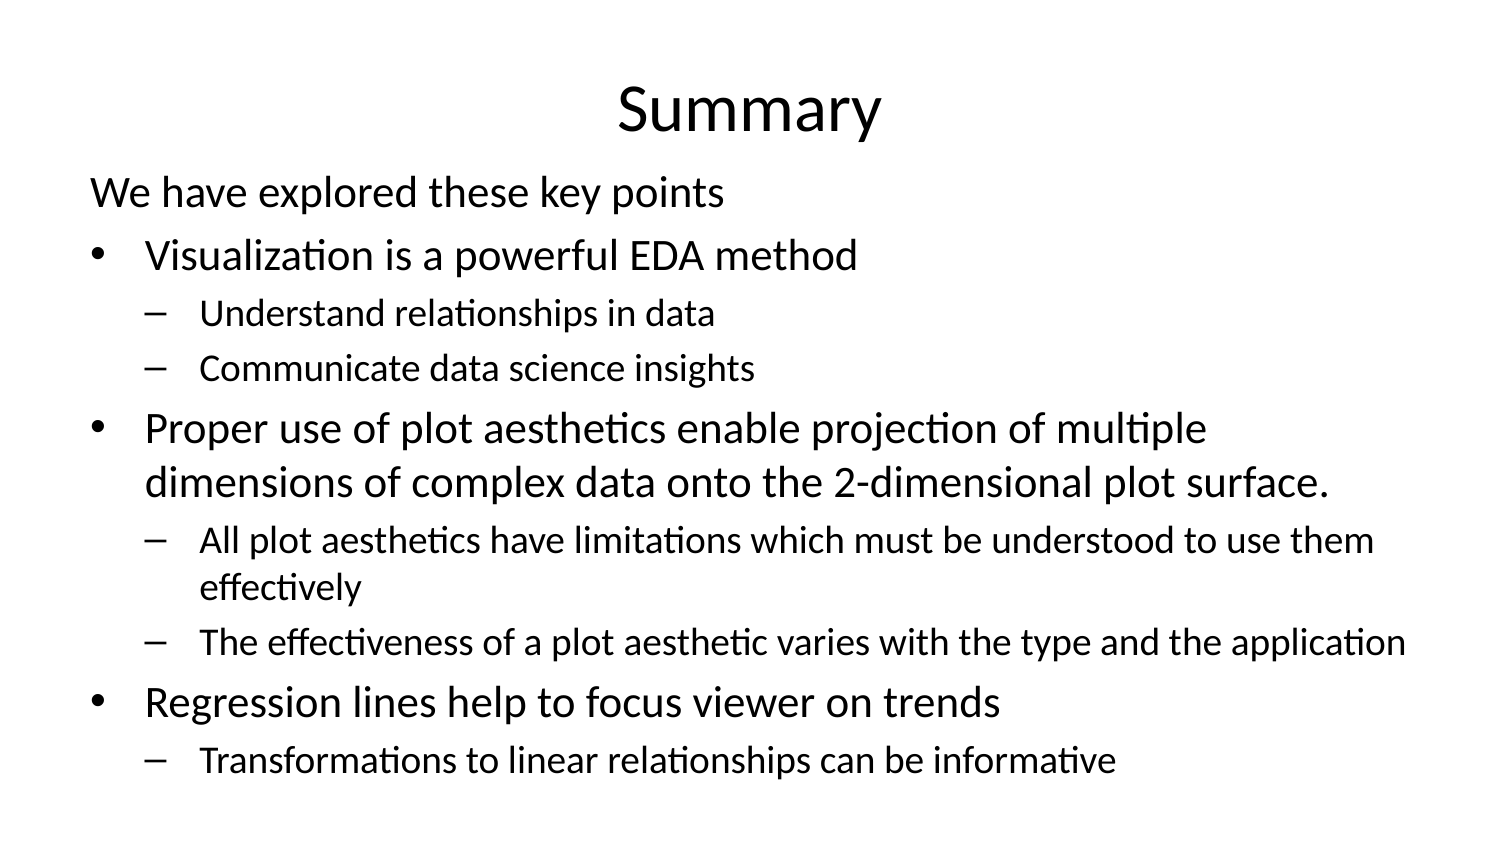

# Summary
We have explored these key points
Visualization is a powerful EDA method
Understand relationships in data
Communicate data science insights
Proper use of plot aesthetics enable projection of multiple dimensions of complex data onto the 2-dimensional plot surface.
All plot aesthetics have limitations which must be understood to use them effectively
The effectiveness of a plot aesthetic varies with the type and the application
Regression lines help to focus viewer on trends
Transformations to linear relationships can be informative